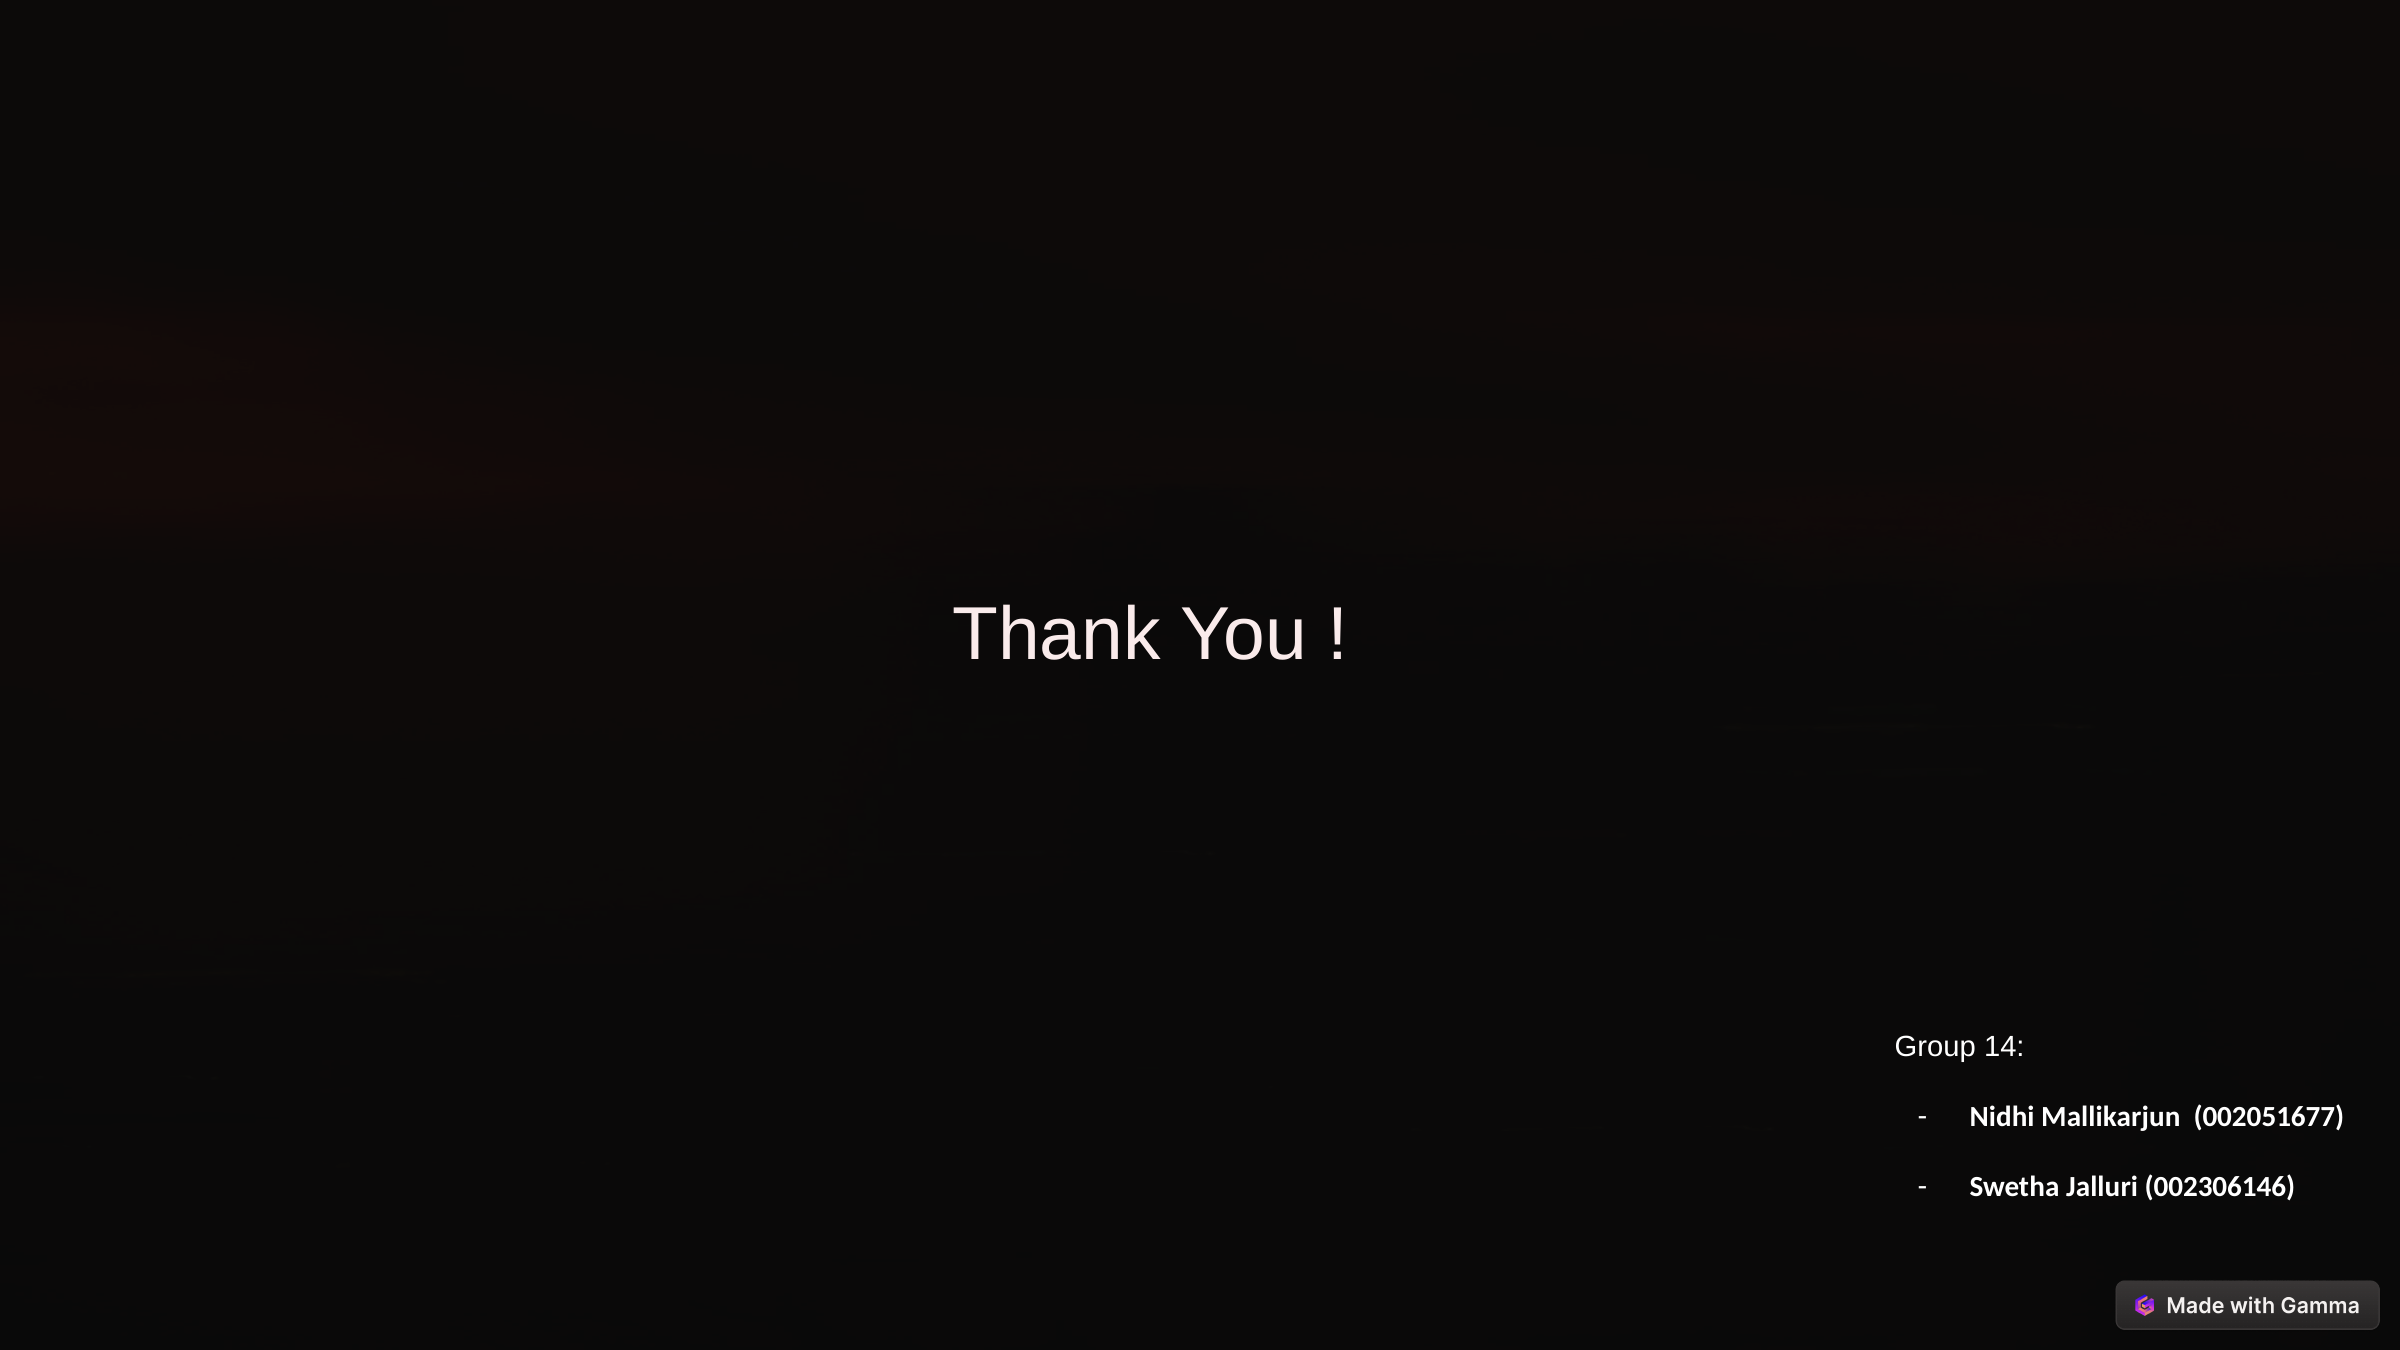

Thank You !
Group 14:

Nidhi Mallikarjun  (002051677)

Swetha Jalluri (002306146)